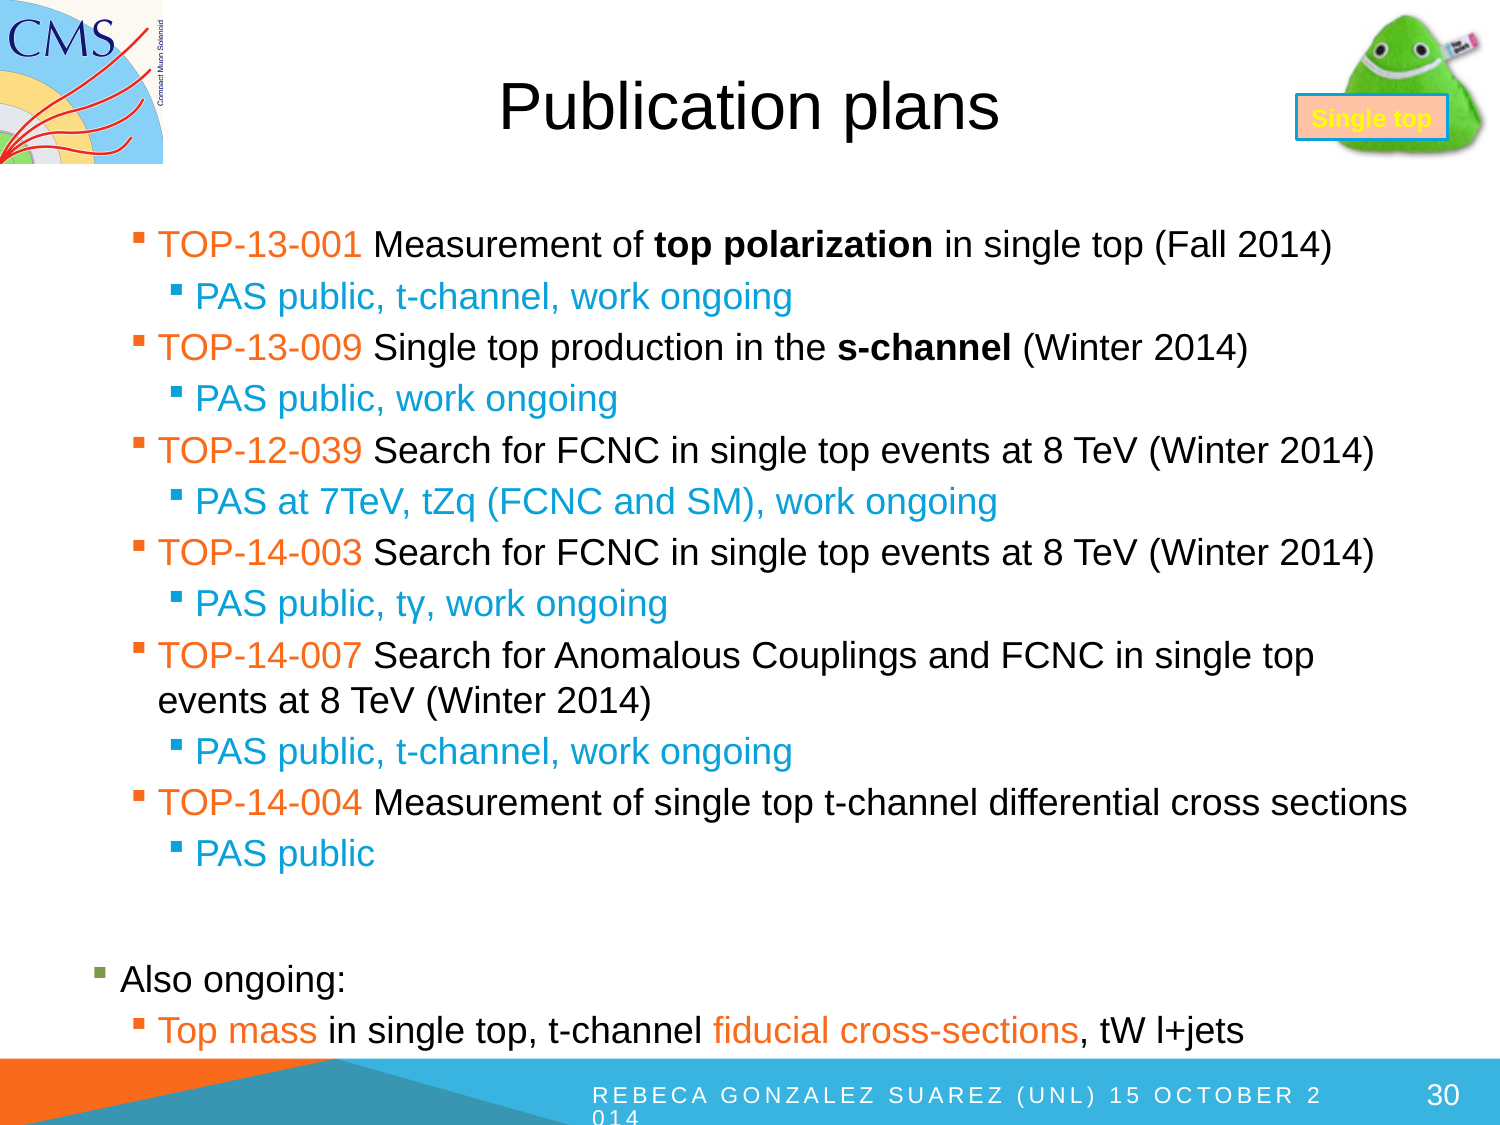

# Publication plans
Single top
TOP-13-001 Measurement of top polarization in single top (Fall 2014)
PAS public, t-channel, work ongoing
TOP-13-009 Single top production in the s-channel (Winter 2014)
PAS public, work ongoing
TOP-12-039 Search for FCNC in single top events at 8 TeV (Winter 2014)
PAS at 7TeV, tZq (FCNC and SM), work ongoing
TOP-14-003 Search for FCNC in single top events at 8 TeV (Winter 2014)
PAS public, tγ, work ongoing
TOP-14-007 Search for Anomalous Couplings and FCNC in single top events at 8 TeV (Winter 2014)
PAS public, t-channel, work ongoing
TOP-14-004 Measurement of single top t-channel differential cross sections
PAS public

Also ongoing:
Top mass in single top, t-channel fiducial cross-sections, tW l+jets
30
Rebeca Gonzalez Suarez (UNL) 15 October 2014